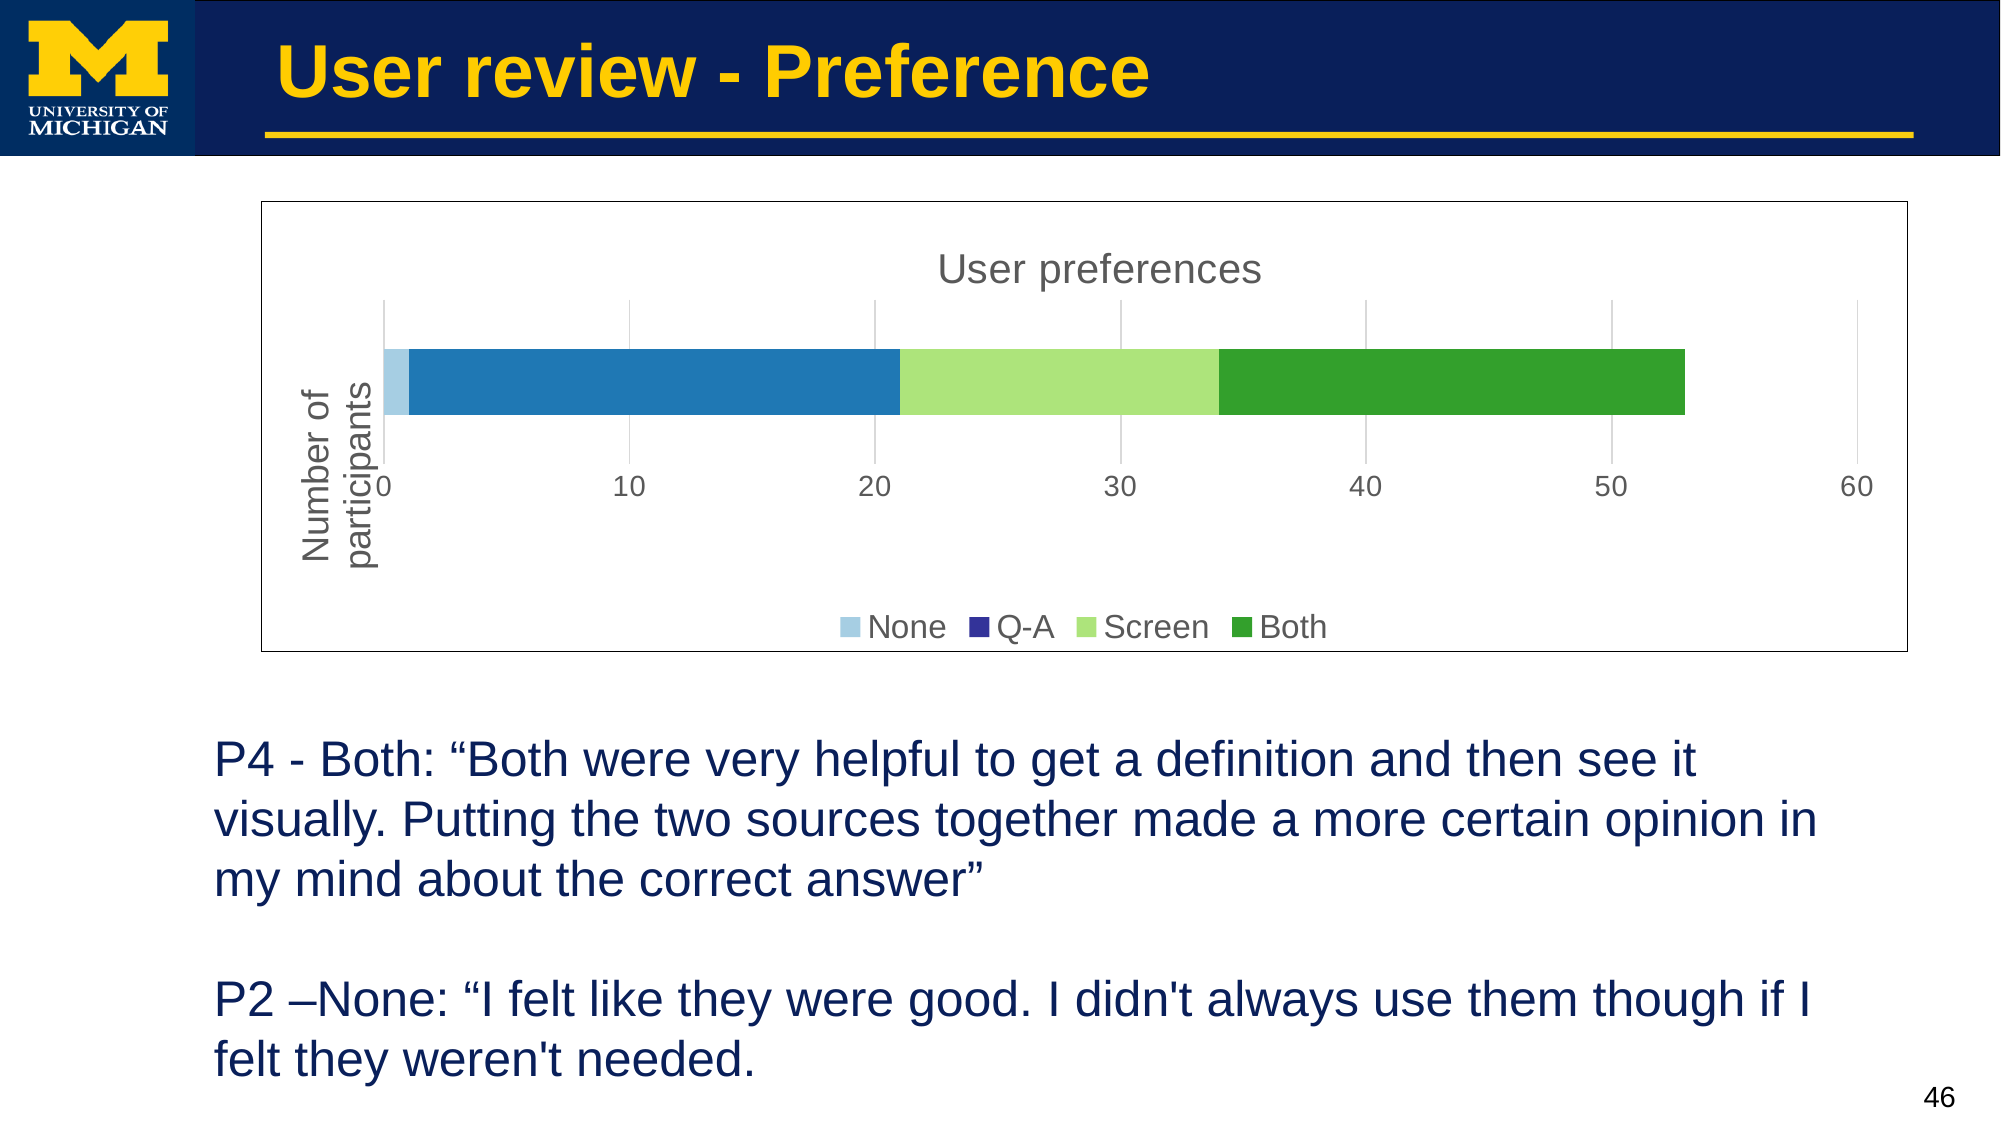

# User review - Preference

### Chart: User preferences

| Category | None | Q-A | Screen | Both |
|---|---|---|---|---|
| Number of participants | 1.0 | 20.0 | 13.0 | 19.0 |
P4 - Both: “Both were very helpful to get a definition and then see it visually. Putting the two sources together made a more certain opinion in my mind about the correct answer”

P2 –None: “I felt like they were good. I didn't always use them though if I felt they weren't needed.